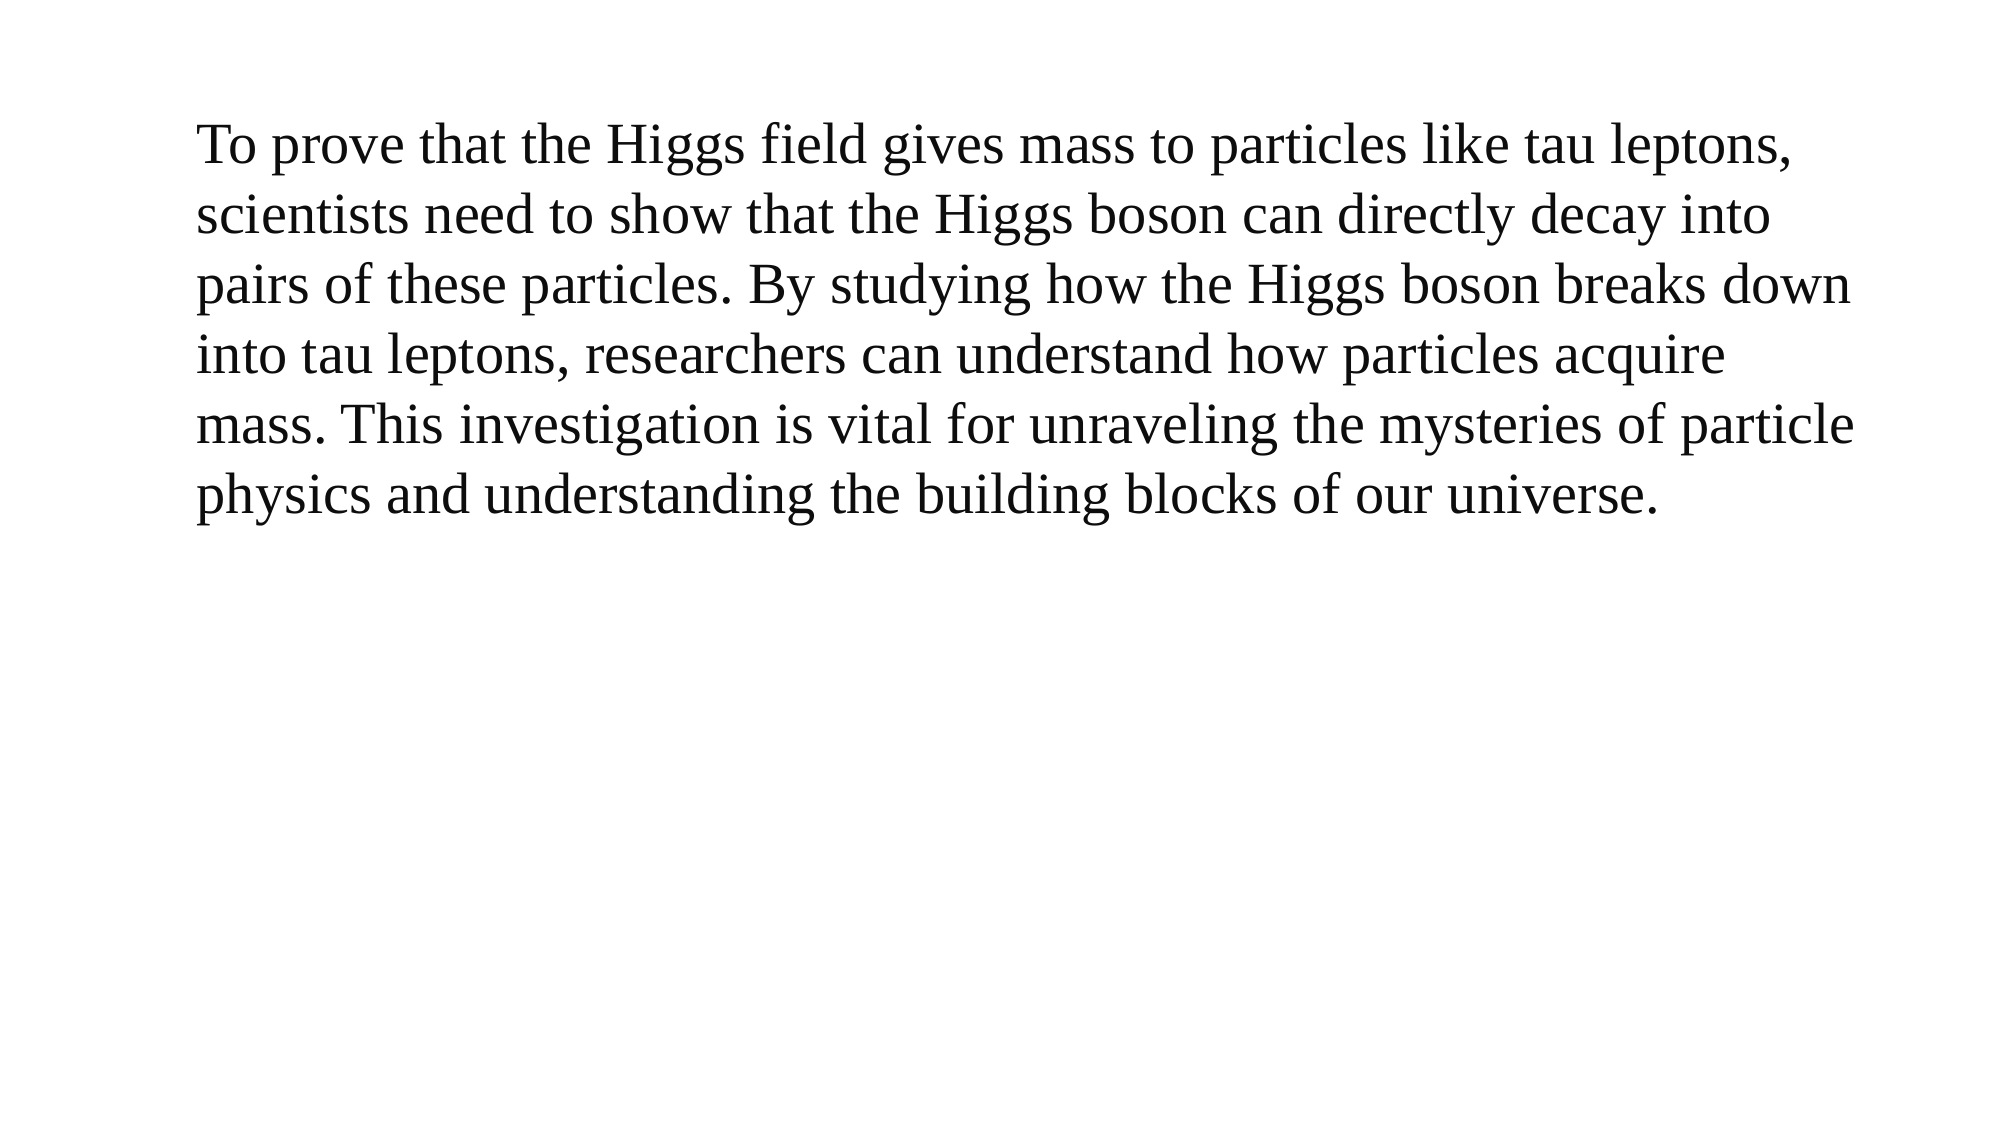

To prove that the Higgs field gives mass to particles like tau leptons, scientists need to show that the Higgs boson can directly decay into pairs of these particles. By studying how the Higgs boson breaks down into tau leptons, researchers can understand how particles acquire mass. This investigation is vital for unraveling the mysteries of particle physics and understanding the building blocks of our universe.